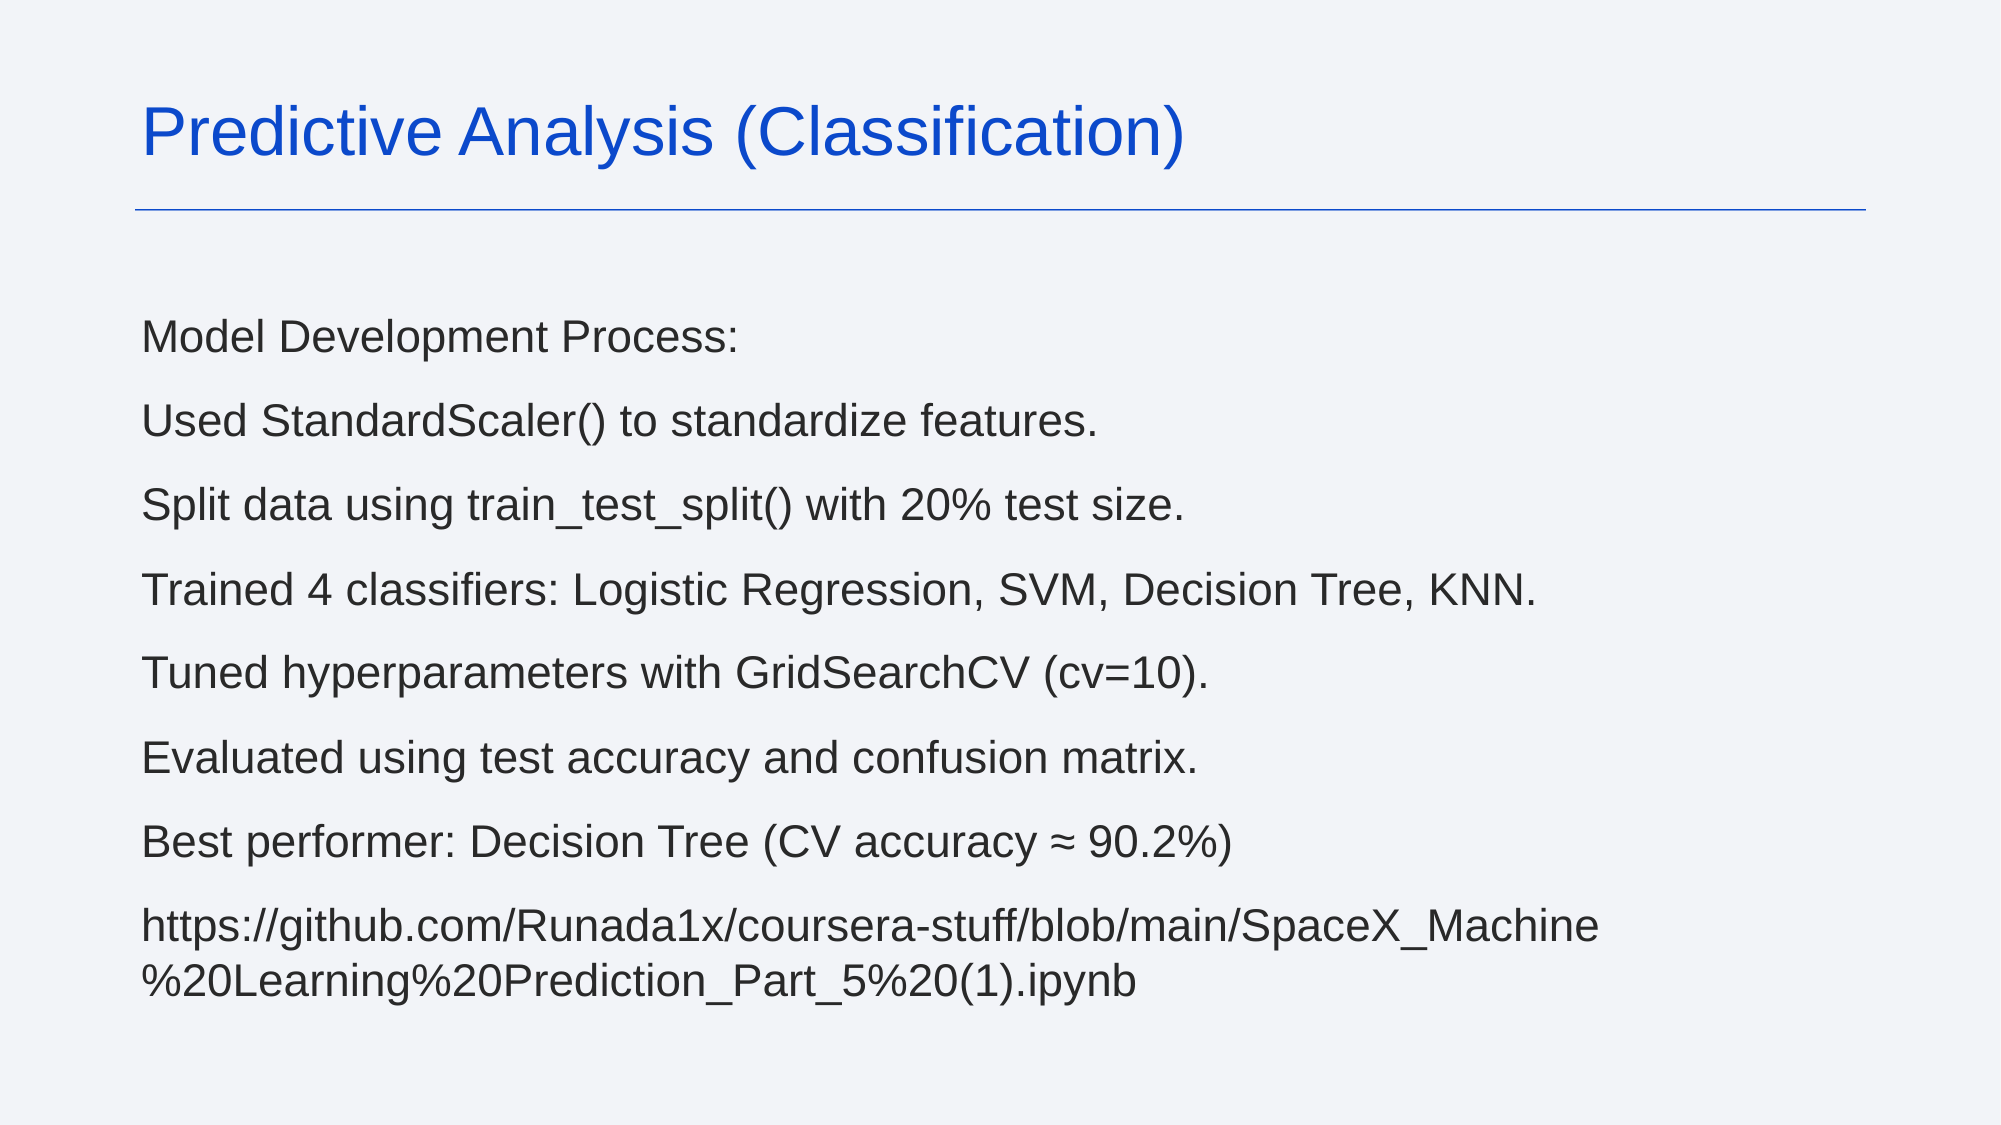

Predictive Analysis (Classification)
Model Development Process:
Used StandardScaler() to standardize features.
Split data using train_test_split() with 20% test size.
Trained 4 classifiers: Logistic Regression, SVM, Decision Tree, KNN.
Tuned hyperparameters with GridSearchCV (cv=10).
Evaluated using test accuracy and confusion matrix.
Best performer: Decision Tree (CV accuracy ≈ 90.2%)
https://github.com/Runada1x/coursera-stuff/blob/main/SpaceX_Machine%20Learning%20Prediction_Part_5%20(1).ipynb